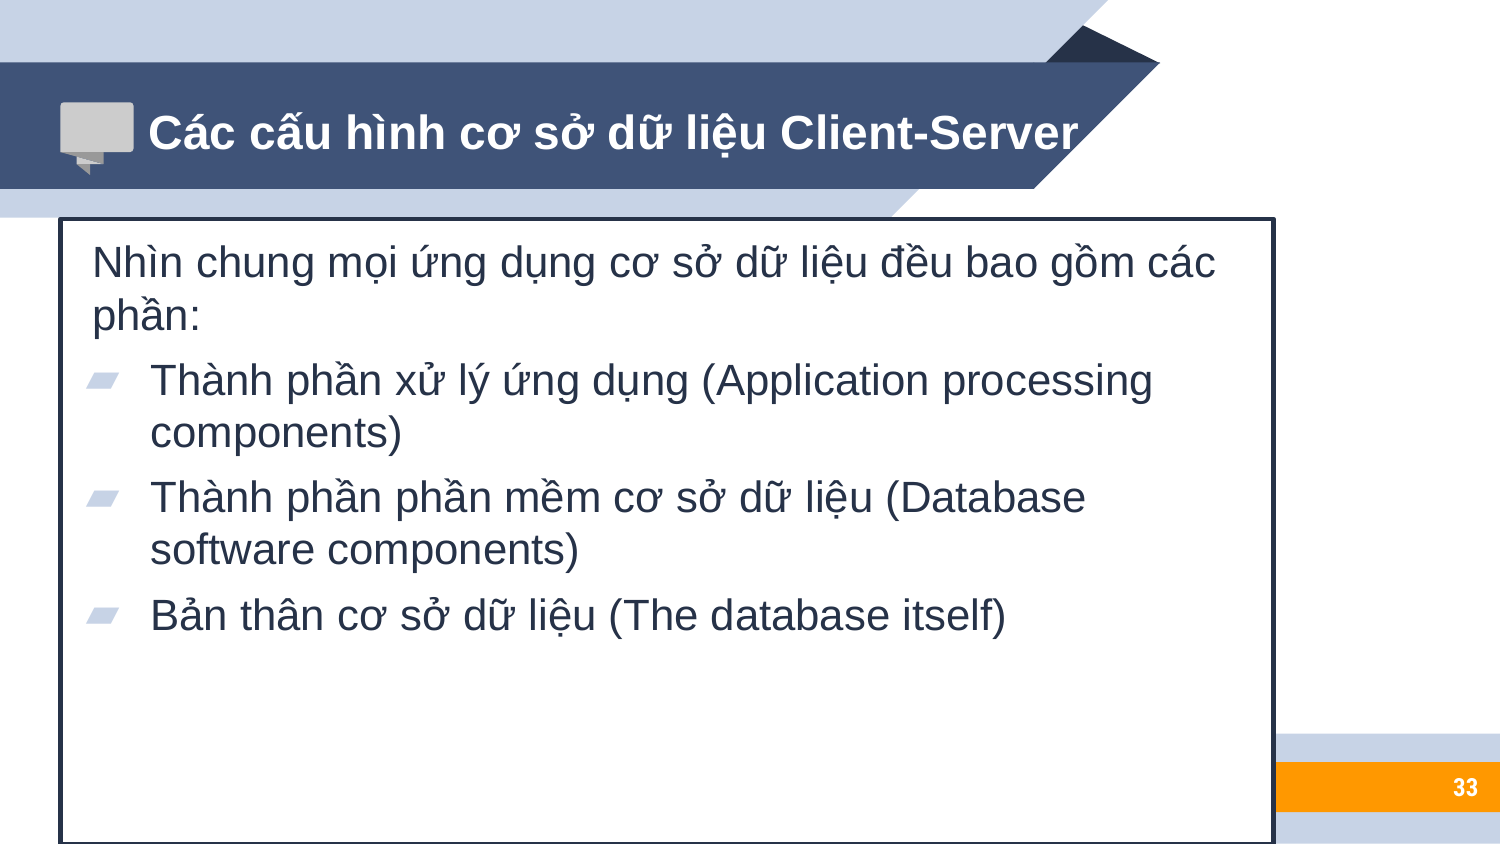

# Các cấu hình cơ sở dữ liệu Client-Server

Nhìn chung mọi ứng dụng cơ sở dữ liệu đều bao gồm các phần:
Thành phần xử lý ứng dụng (Application processing components)
Thành phần phần mềm cơ sở dữ liệu (Database software components)
Bản thân cơ sở dữ liệu (The database itself)
33